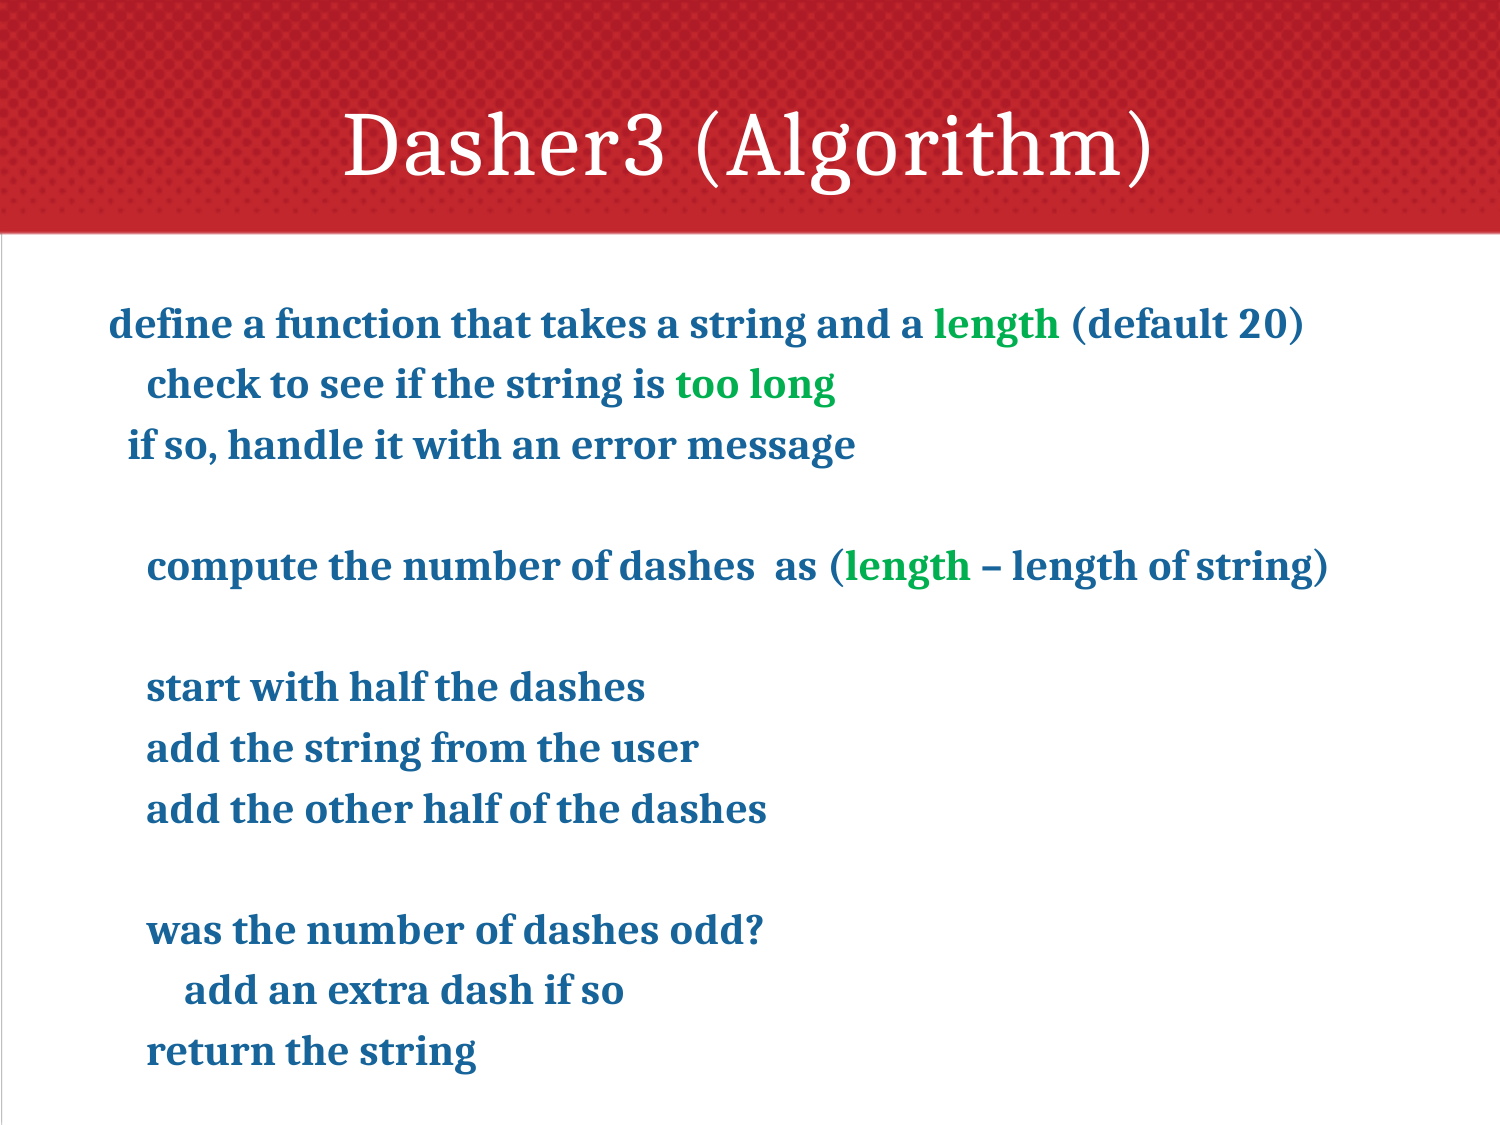

# Dasher3 (Algorithm)
define a function that takes a string and a length (default 20)
    check to see if the string is too long
	  if so, handle it with an error message

    compute the number of dashes  as (length – length of string)

    start with half the dashes
    add the string from the user
    add the other half of the dashes

    was the number of dashes odd?
        add an extra dash if so
    return the string